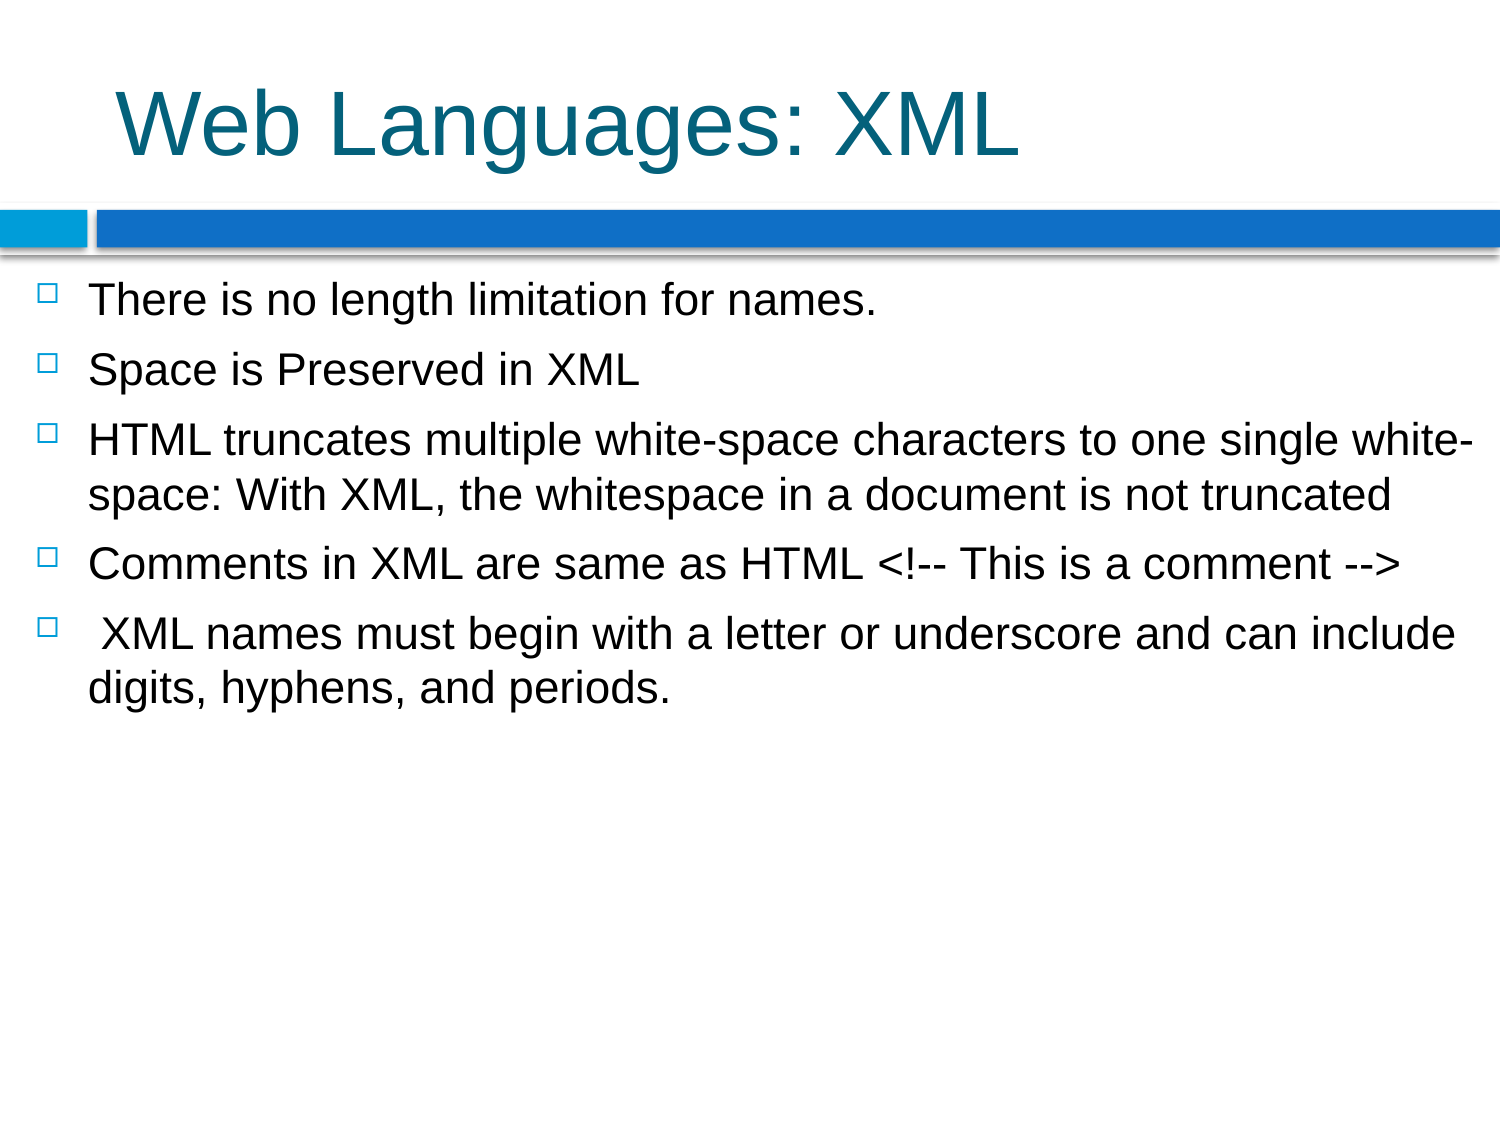

# Web Languages: XML
73
There is no length limitation for names.
Space is Preserved in XML
HTML truncates multiple white-space characters to one single white-space: With XML, the whitespace in a document is not truncated
Comments in XML are same as HTML <!-- This is a comment -->
 XML names must begin with a letter or underscore and can include digits, hyphens, and periods.